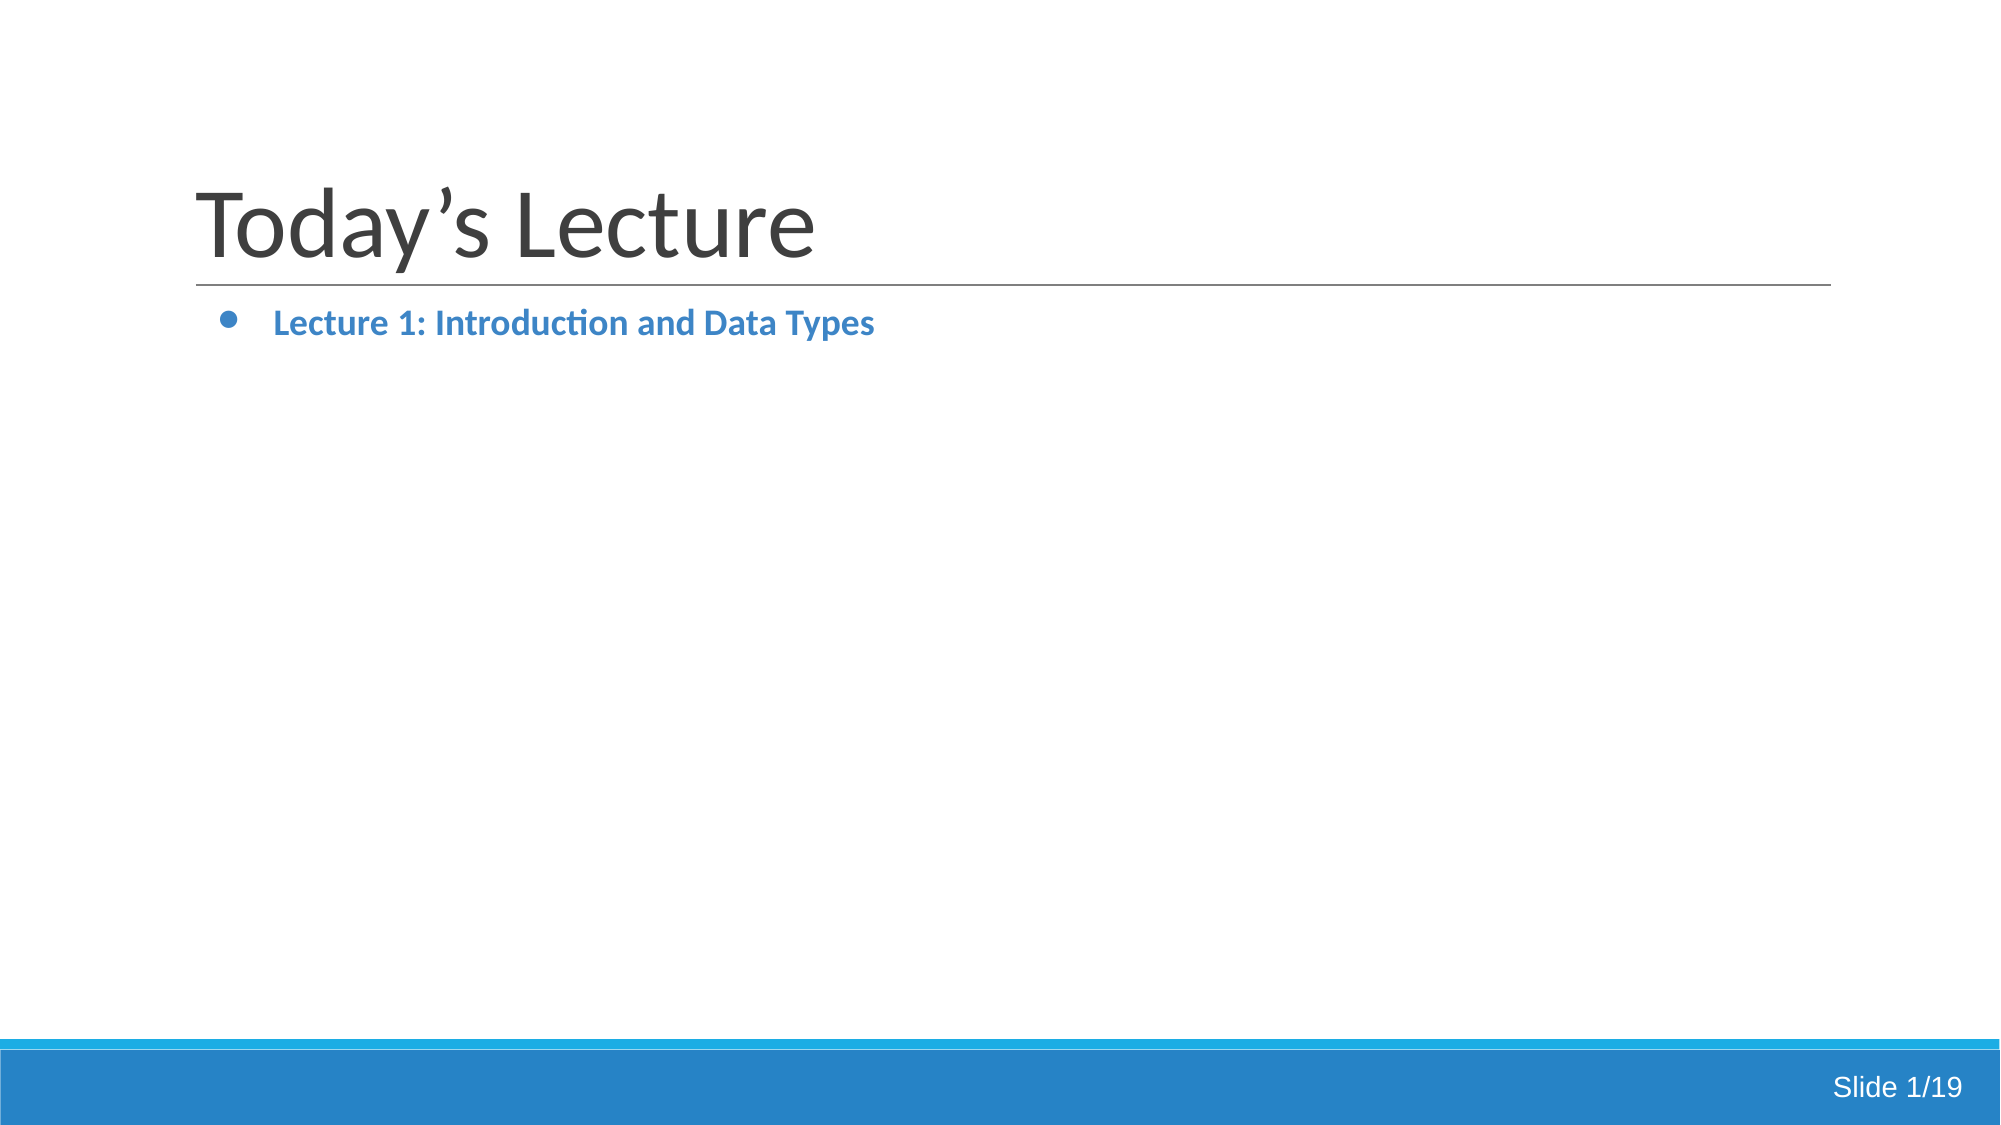

# Today’s Lecture
Lecture 1: Introduction and Data Types
Slide 1/19